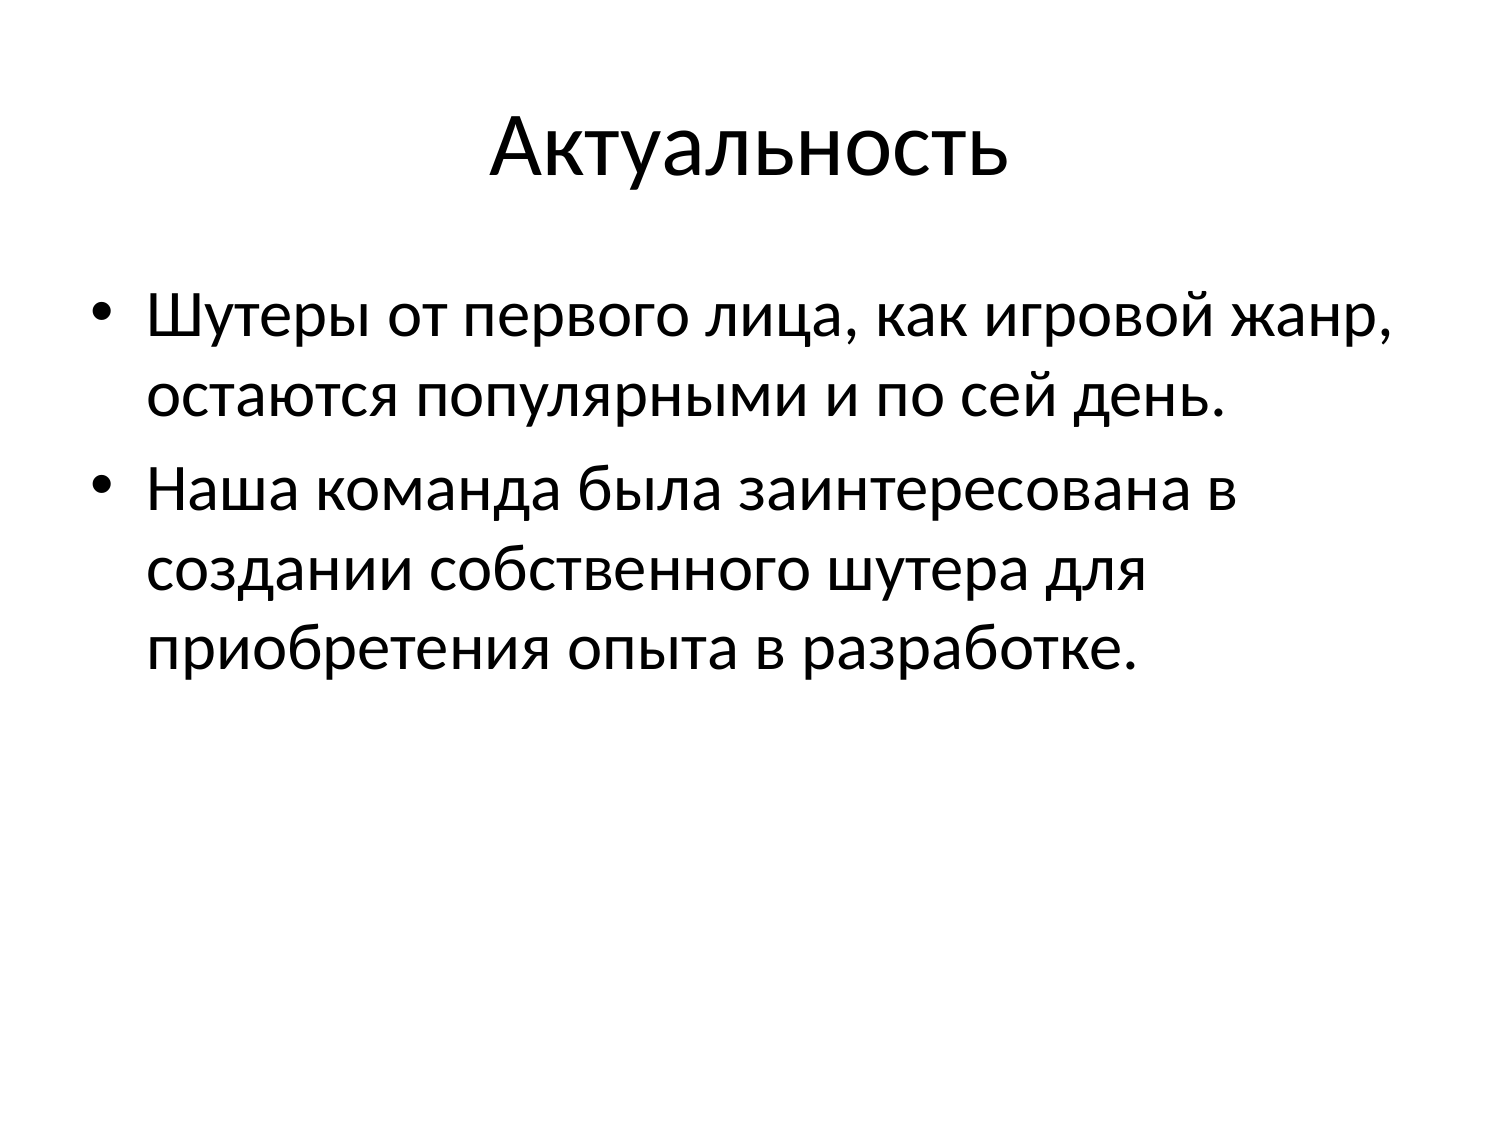

# Актуальность
Шутеры от первого лица, как игровой жанр, остаются популярными и по сей день.
Наша команда была заинтересована в создании собственного шутера для приобретения опыта в разработке.